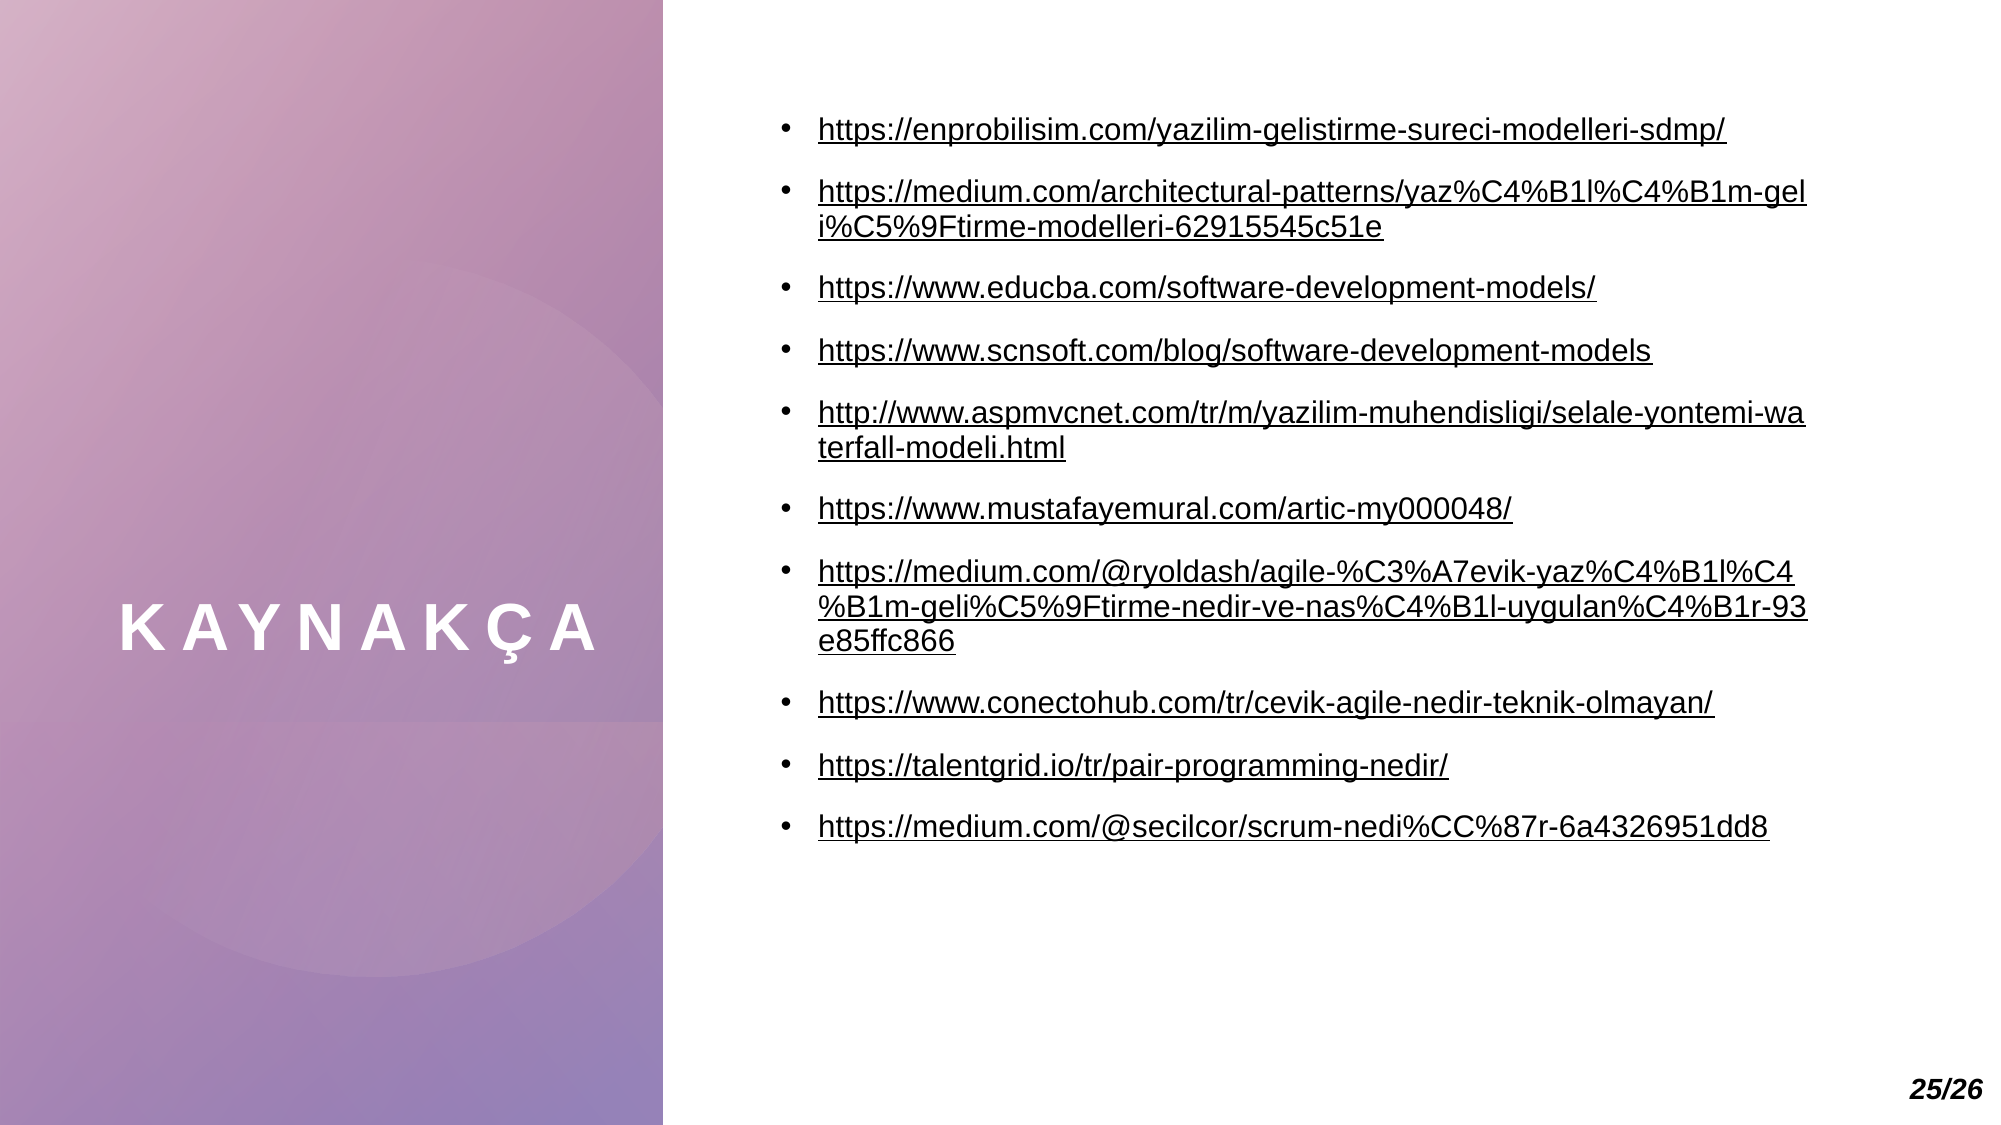

https://enprobilisim.com/yazilim-gelistirme-sureci-modelleri-sdmp/
https://medium.com/architectural-patterns/yaz%C4%B1l%C4%B1m-geli%C5%9Ftirme-modelleri-62915545c51e
https://www.educba.com/software-development-models/
https://www.scnsoft.com/blog/software-development-models
http://www.aspmvcnet.com/tr/m/yazilim-muhendisligi/selale-yontemi-waterfall-modeli.html
https://www.mustafayemural.com/artic-my000048/
https://medium.com/@ryoldash/agile-%C3%A7evik-yaz%C4%B1l%C4%B1m-geli%C5%9Ftirme-nedir-ve-nas%C4%B1l-uygulan%C4%B1r-93e85ffc866
https://www.conectohub.com/tr/cevik-agile-nedir-teknik-olmayan/
https://talentgrid.io/tr/pair-programming-nedir/
https://medium.com/@secilcor/scrum-nedi%CC%87r-6a4326951dd8

# Kaynakça

25/26